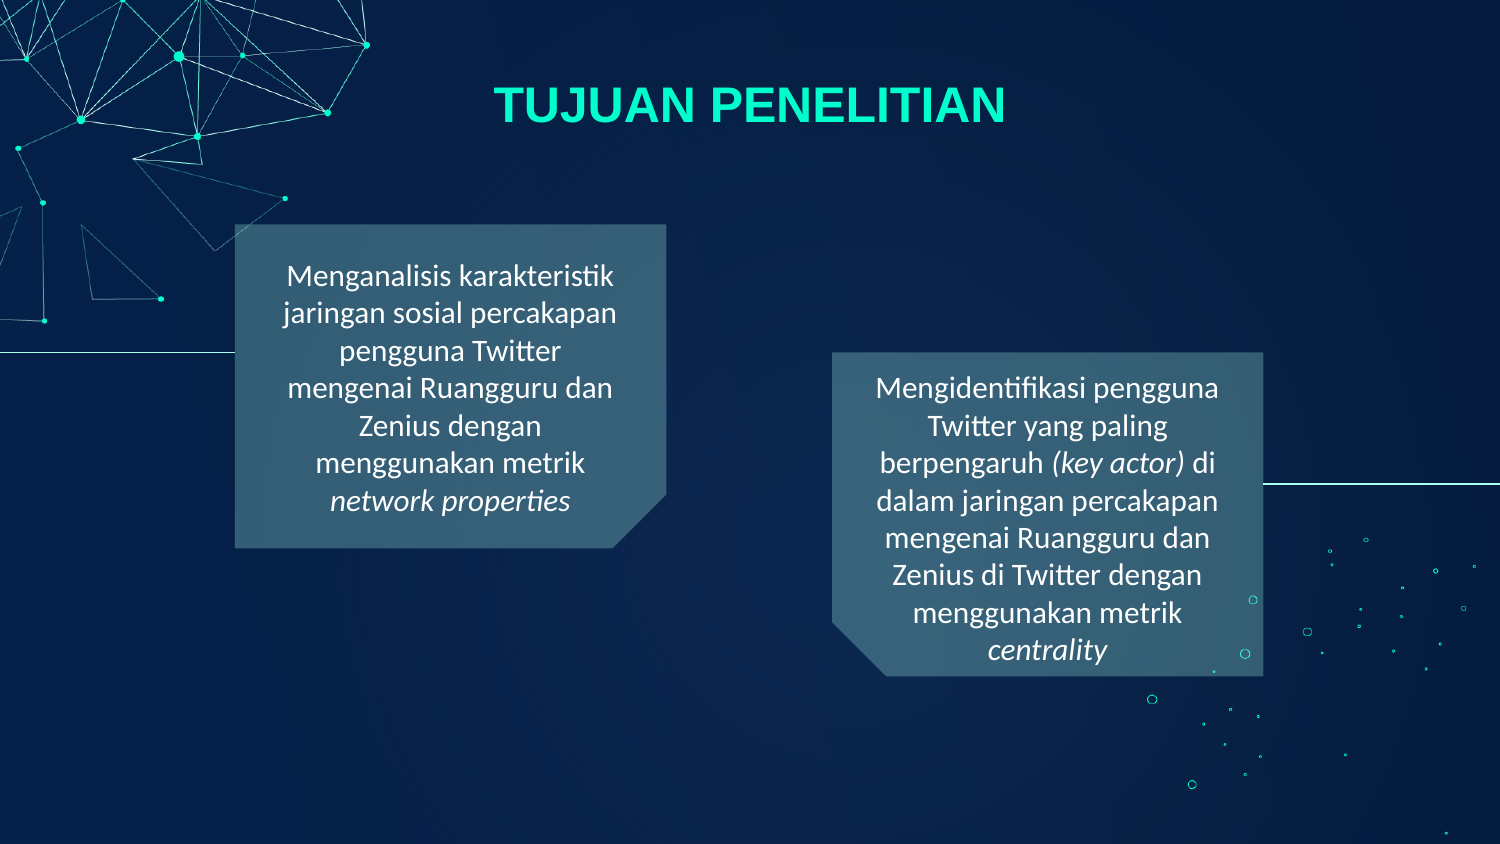

# TUJUAN PENELITIAN

Menganalisis karakteristik jaringan sosial percakapan pengguna Twitter mengenai Ruangguru dan Zenius dengan menggunakan metrik network properties

Mengidentifikasi pengguna Twitter yang paling berpengaruh (key actor) di dalam jaringan percakapan mengenai Ruangguru dan Zenius di Twitter dengan menggunakan metrik centrality